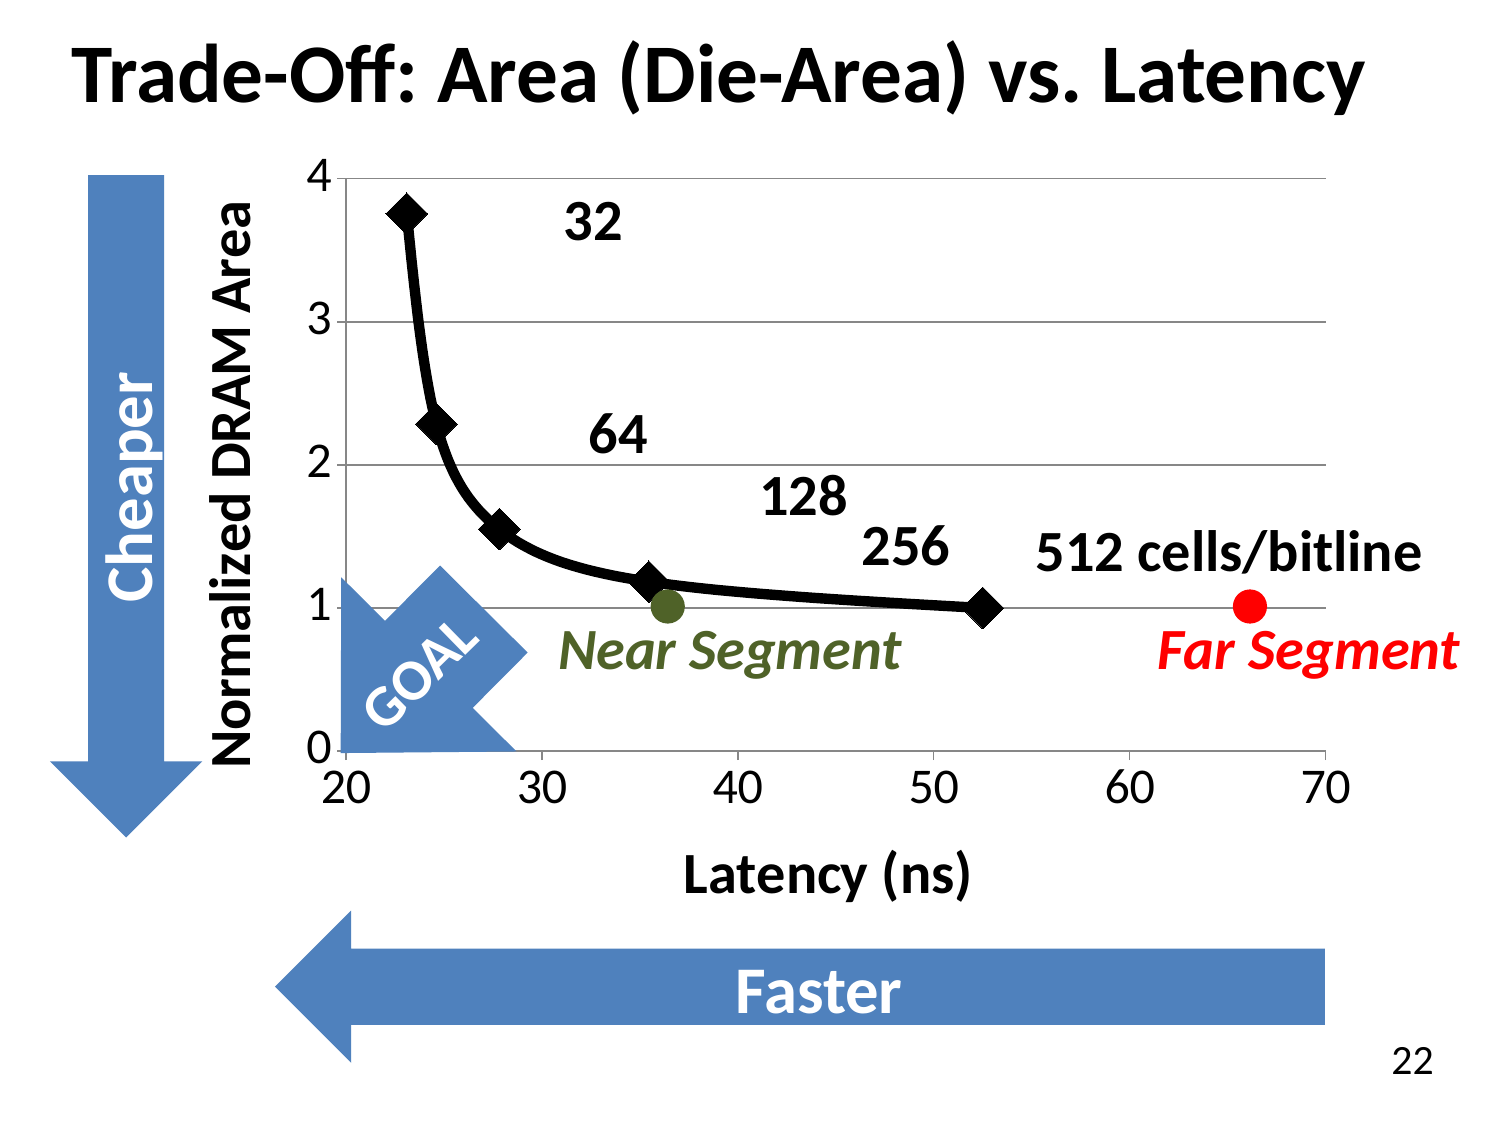

# Trade-Off: Area (Die-Area) vs. Latency

### Chart

| Category |  |
|---|---|
32
64
Cheaper
128
256
   512 cells/bitline

GOAL

Near Segment
Far Segment
Faster